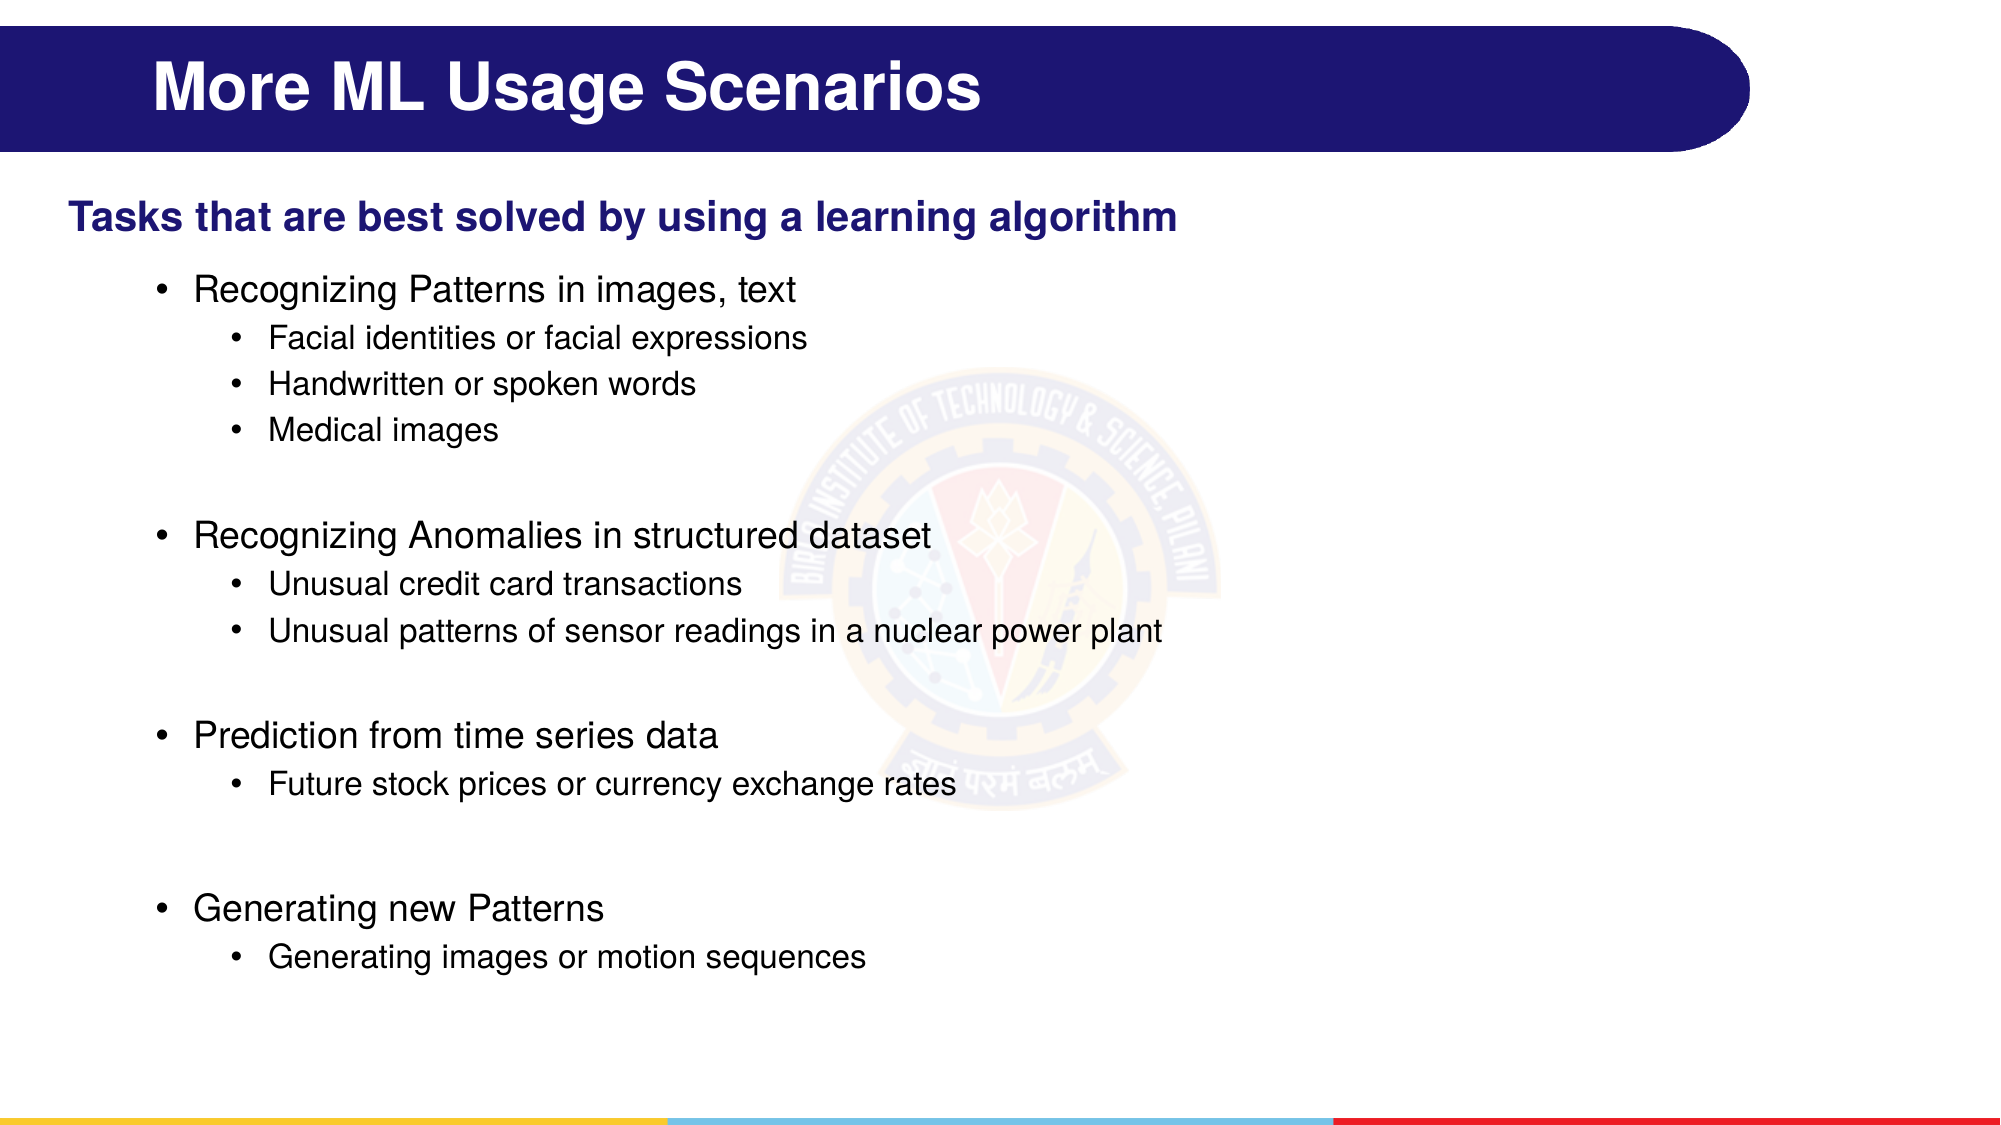

# More ML Usage Scenarios
Tasks that are best solved by using a learning algorithm
Recognizing Patterns in images, text
Facial identities or facial expressions
Handwritten or spoken words
Medical images

Recognizing Anomalies in structured dataset
Unusual credit card transactions
Unusual patterns of sensor readings in a nuclear power plant

Prediction from time series data
Future stock prices or currency exchange rates

Generating new Patterns
Generating images or motion sequences